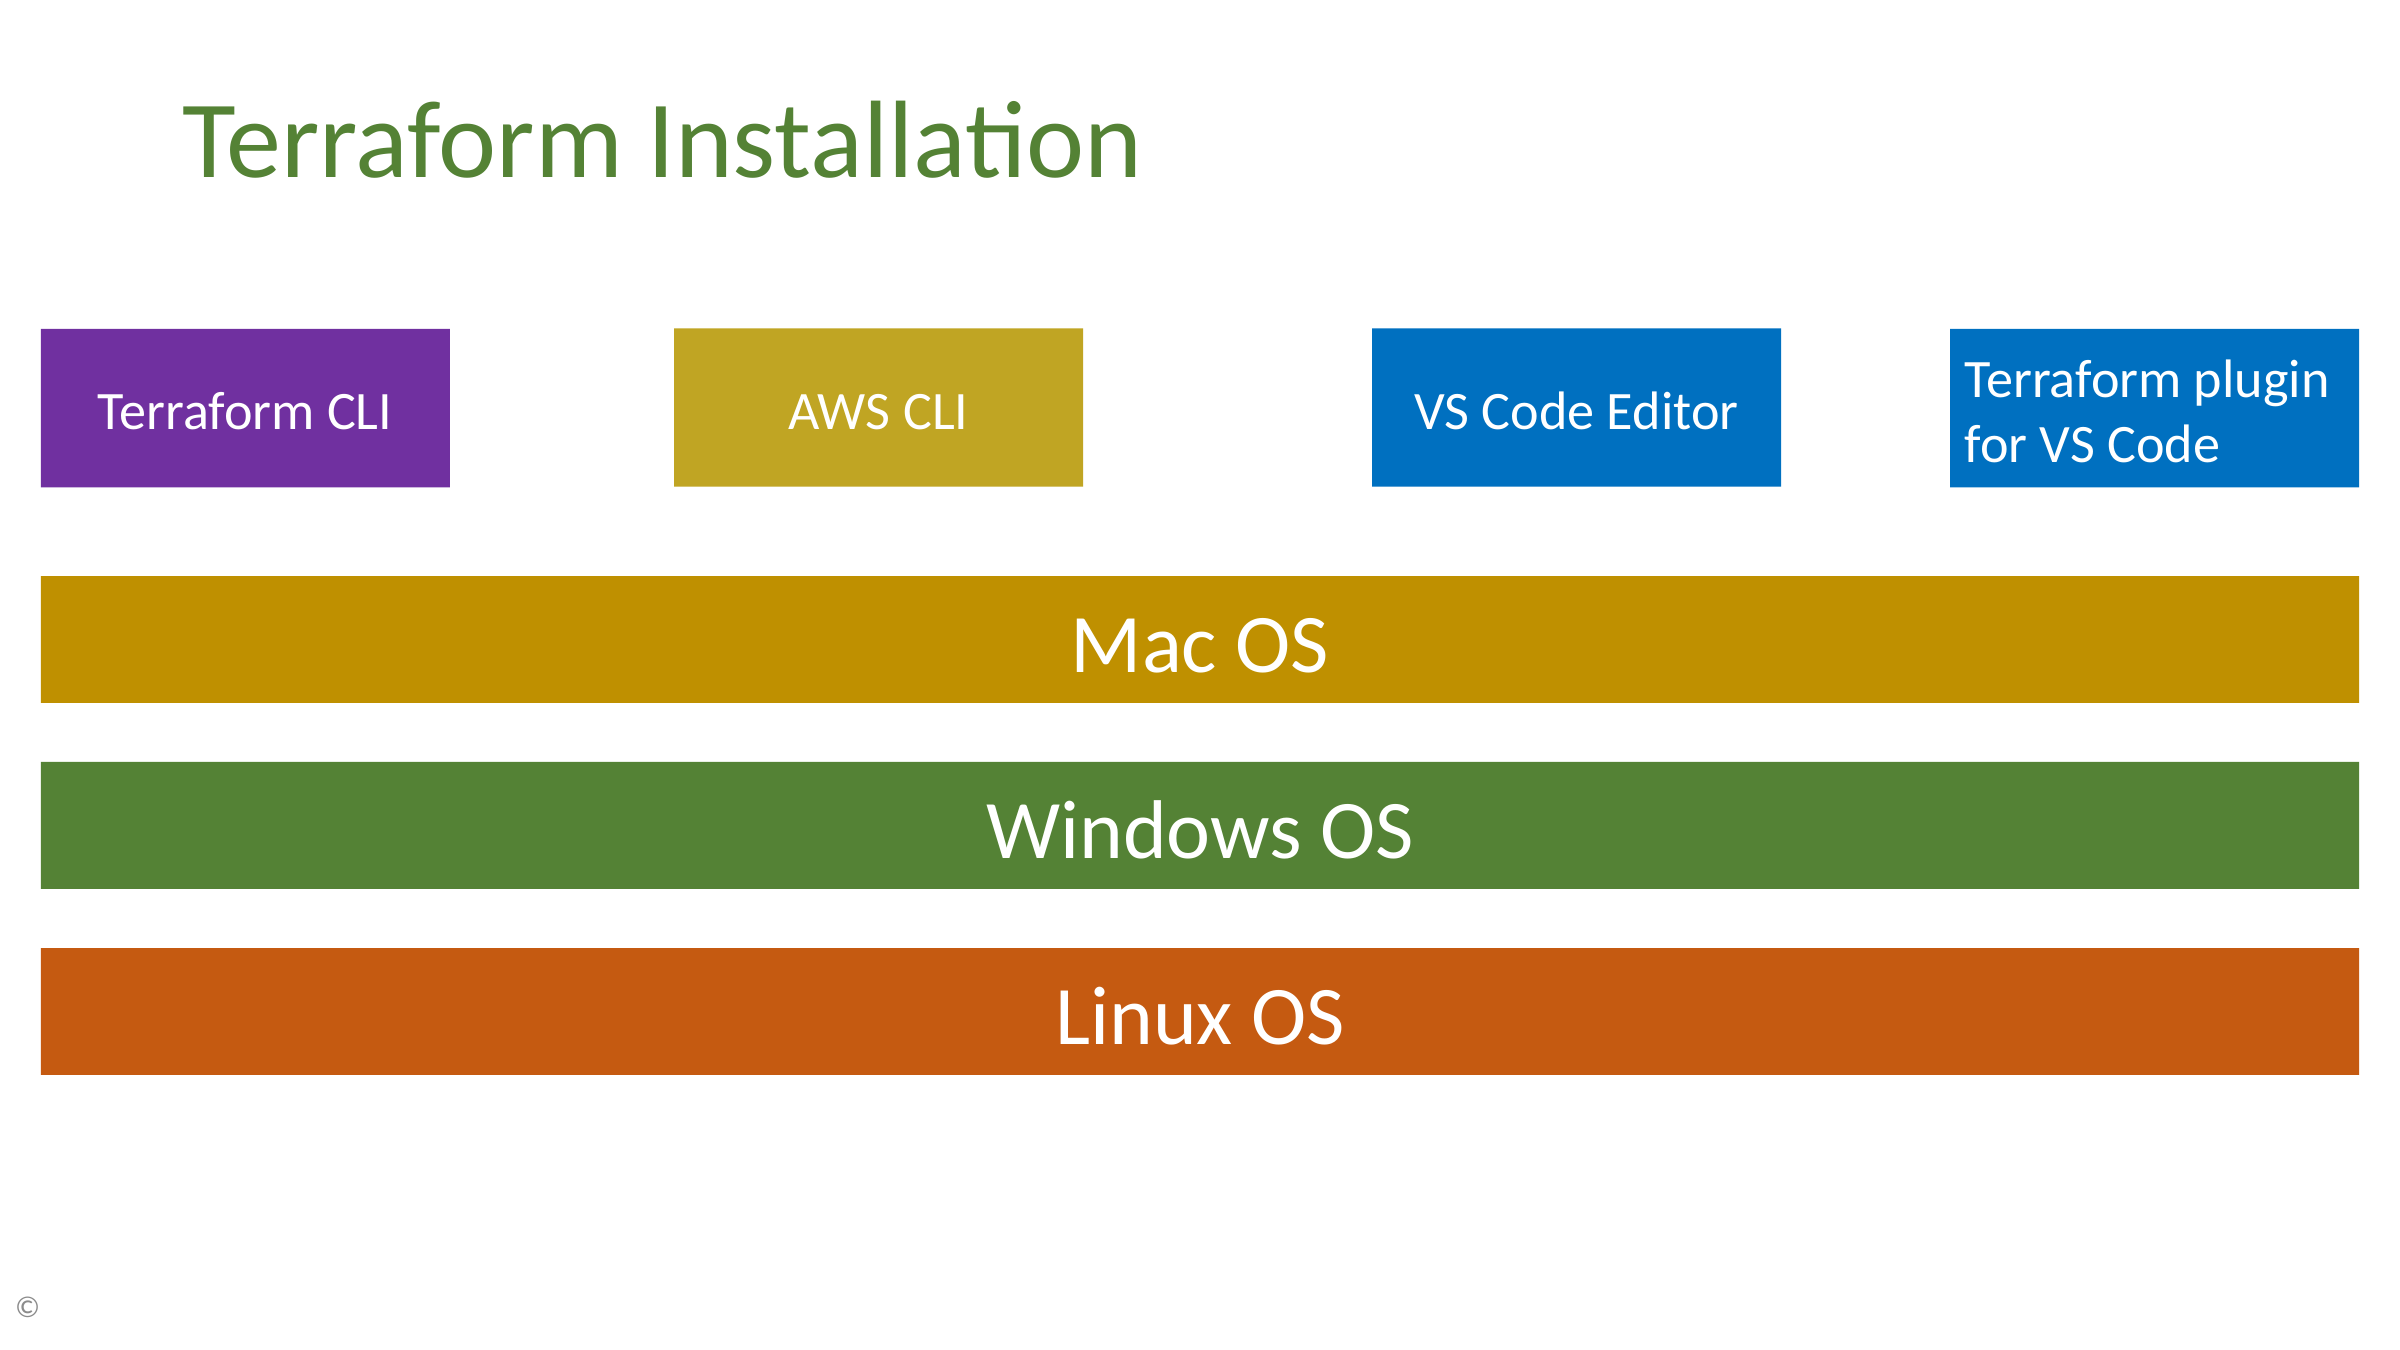

# Terraform Installation
AWS CLI
VS Code Editor
Terraform plugin for VS Code
Terraform CLI
Mac OS
Windows OS
Linux OS
©